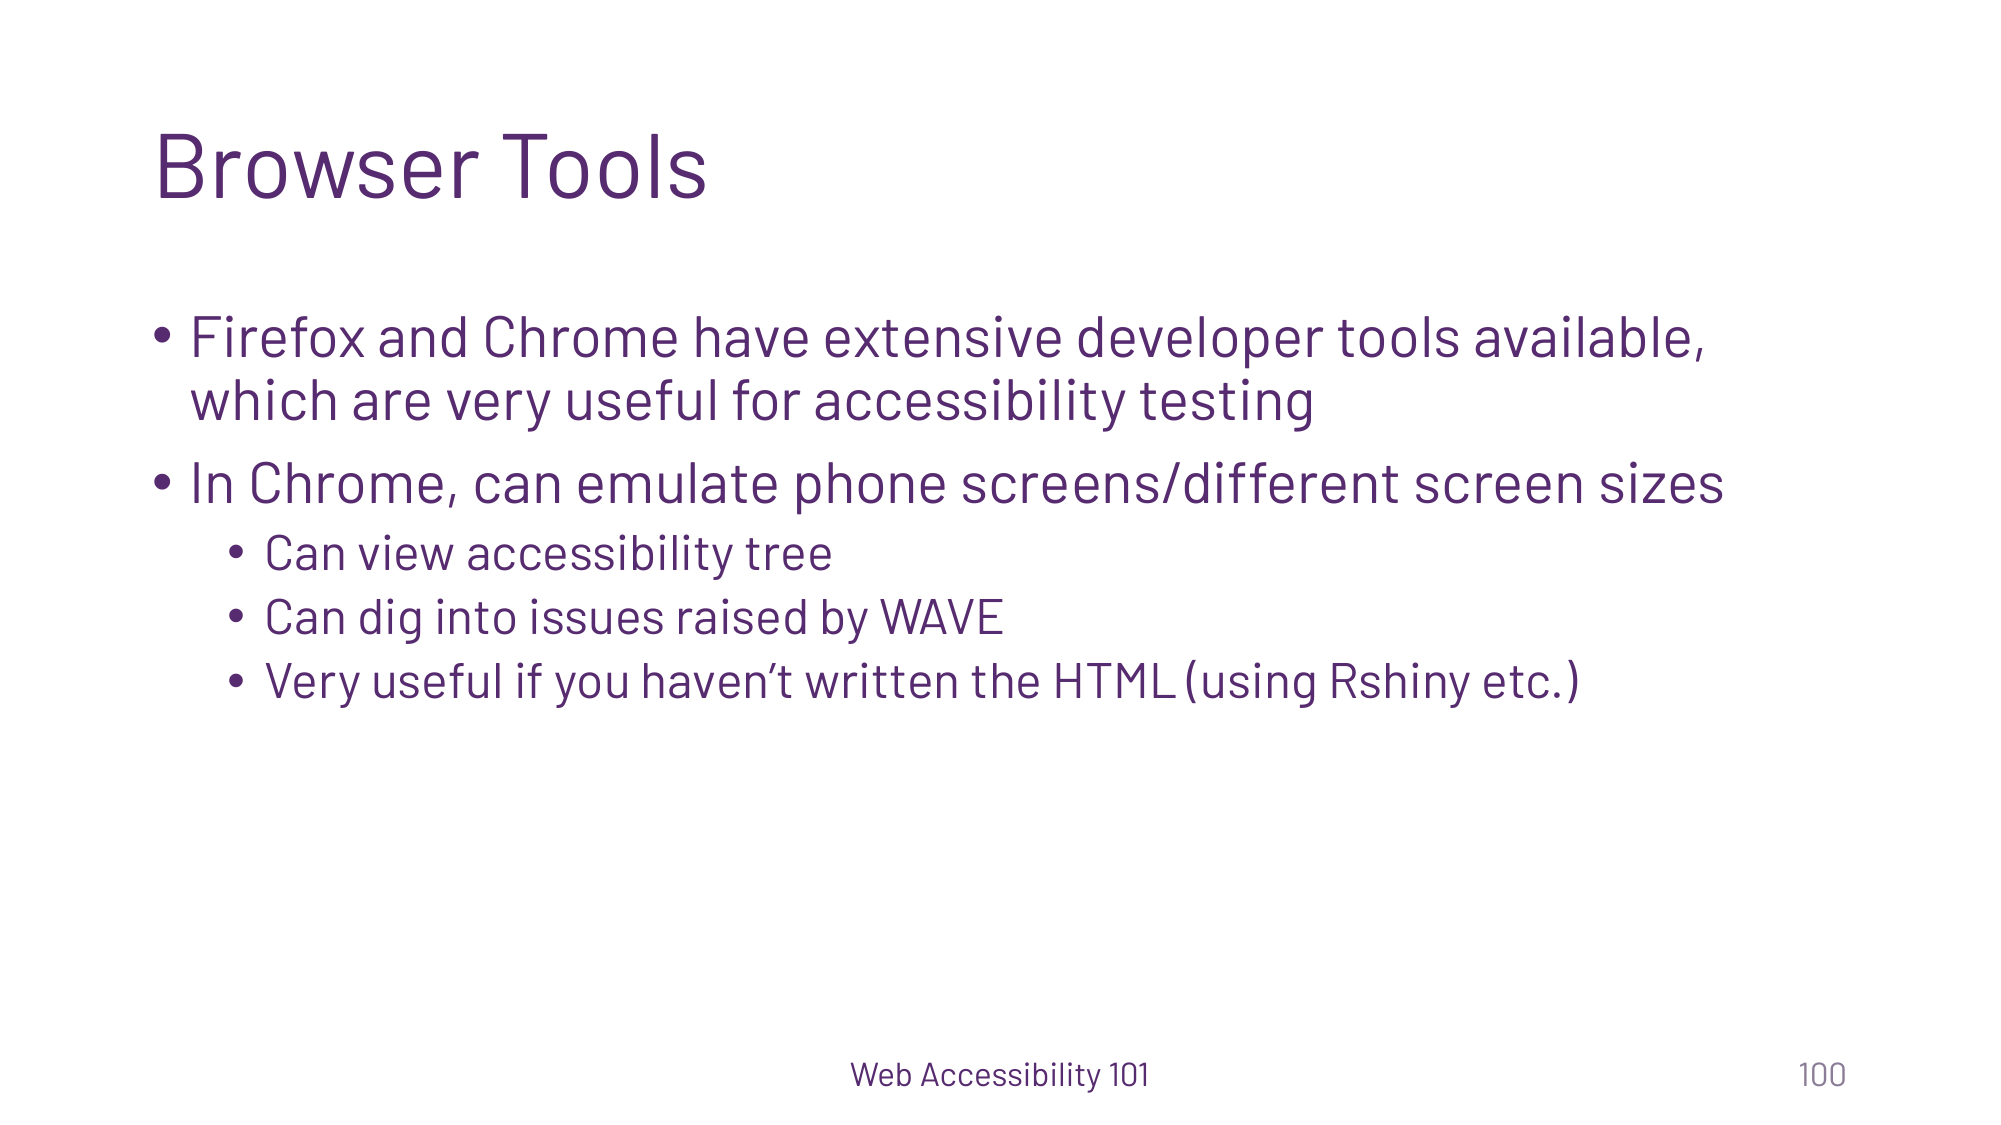

# Browser Tools
Firefox and Chrome have extensive developer tools available, which are very useful for accessibility testing
In Chrome, can emulate phone screens/different screen sizes
Can view accessibility tree
Can dig into issues raised by WAVE
Very useful if you haven’t written the HTML (using Rshiny etc.)
Web Accessibility 101
100